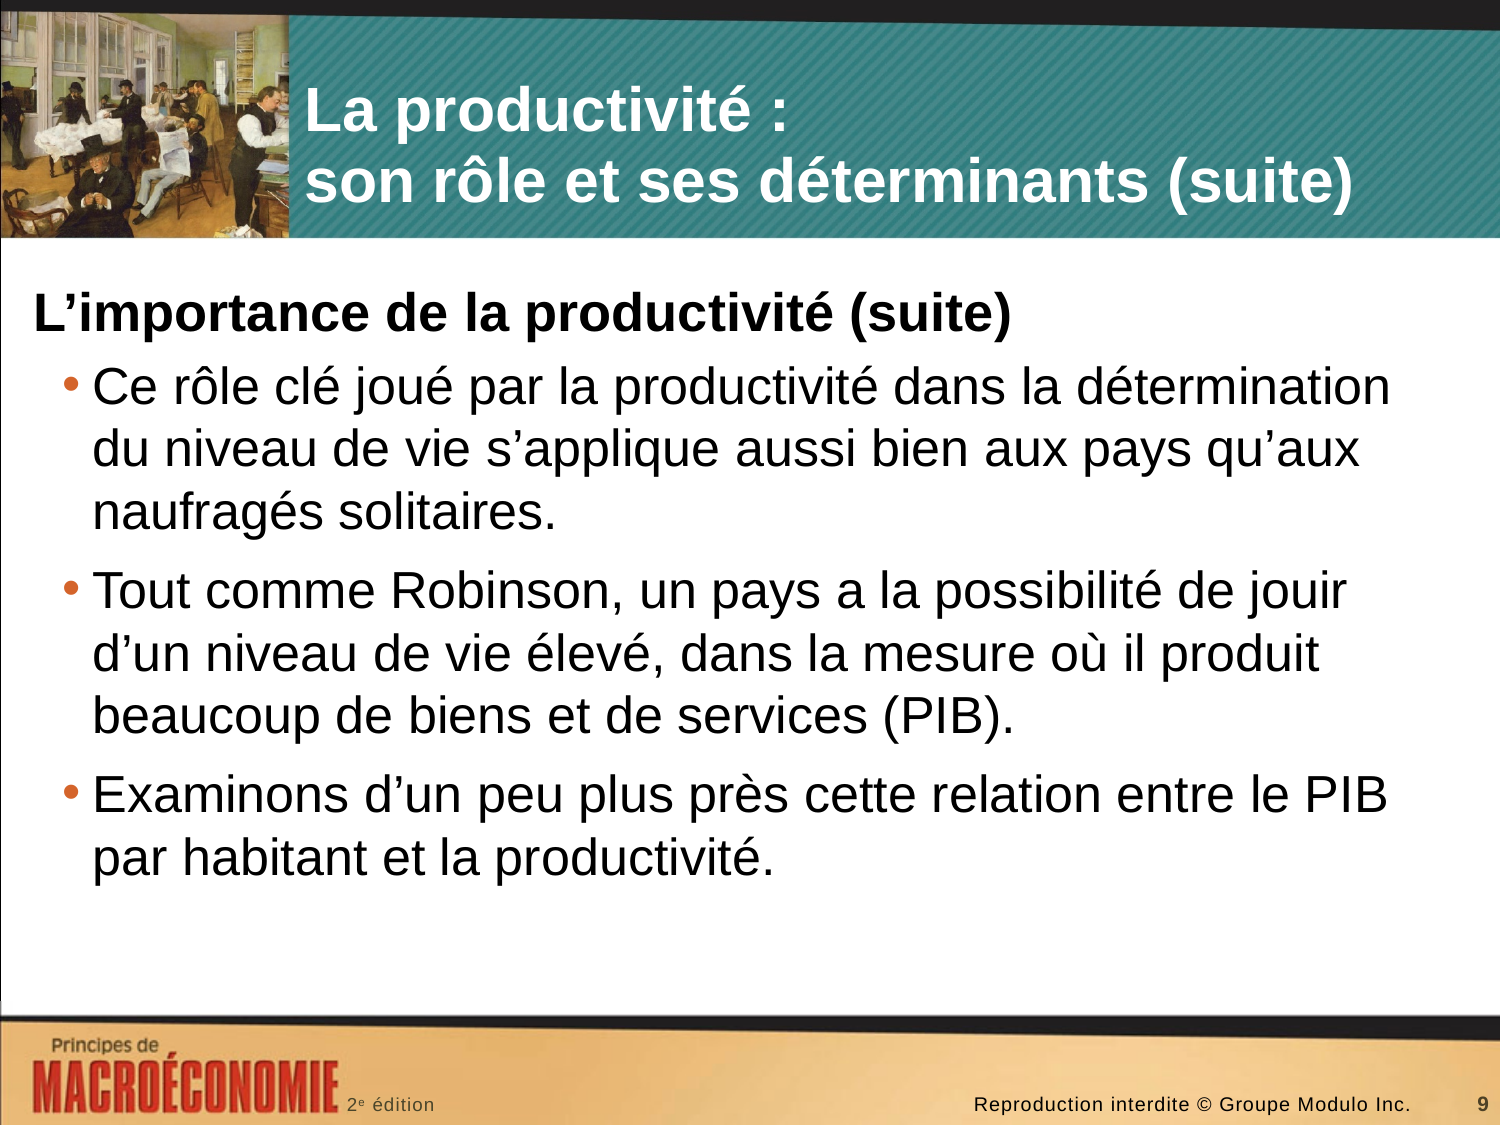

# La productivité : son rôle et ses déterminants (suite)
L’importance de la productivité (suite)
Ce rôle clé joué par la productivité dans la détermination du niveau de vie s’applique aussi bien aux pays qu’aux naufragés solitaires.
Tout comme Robinson, un pays a la possibilité de jouir d’un niveau de vie élevé, dans la mesure où il produit beaucoup de biens et de services (PIB).
Examinons d’un peu plus près cette relation entre le PIB par habitant et la productivité.

9